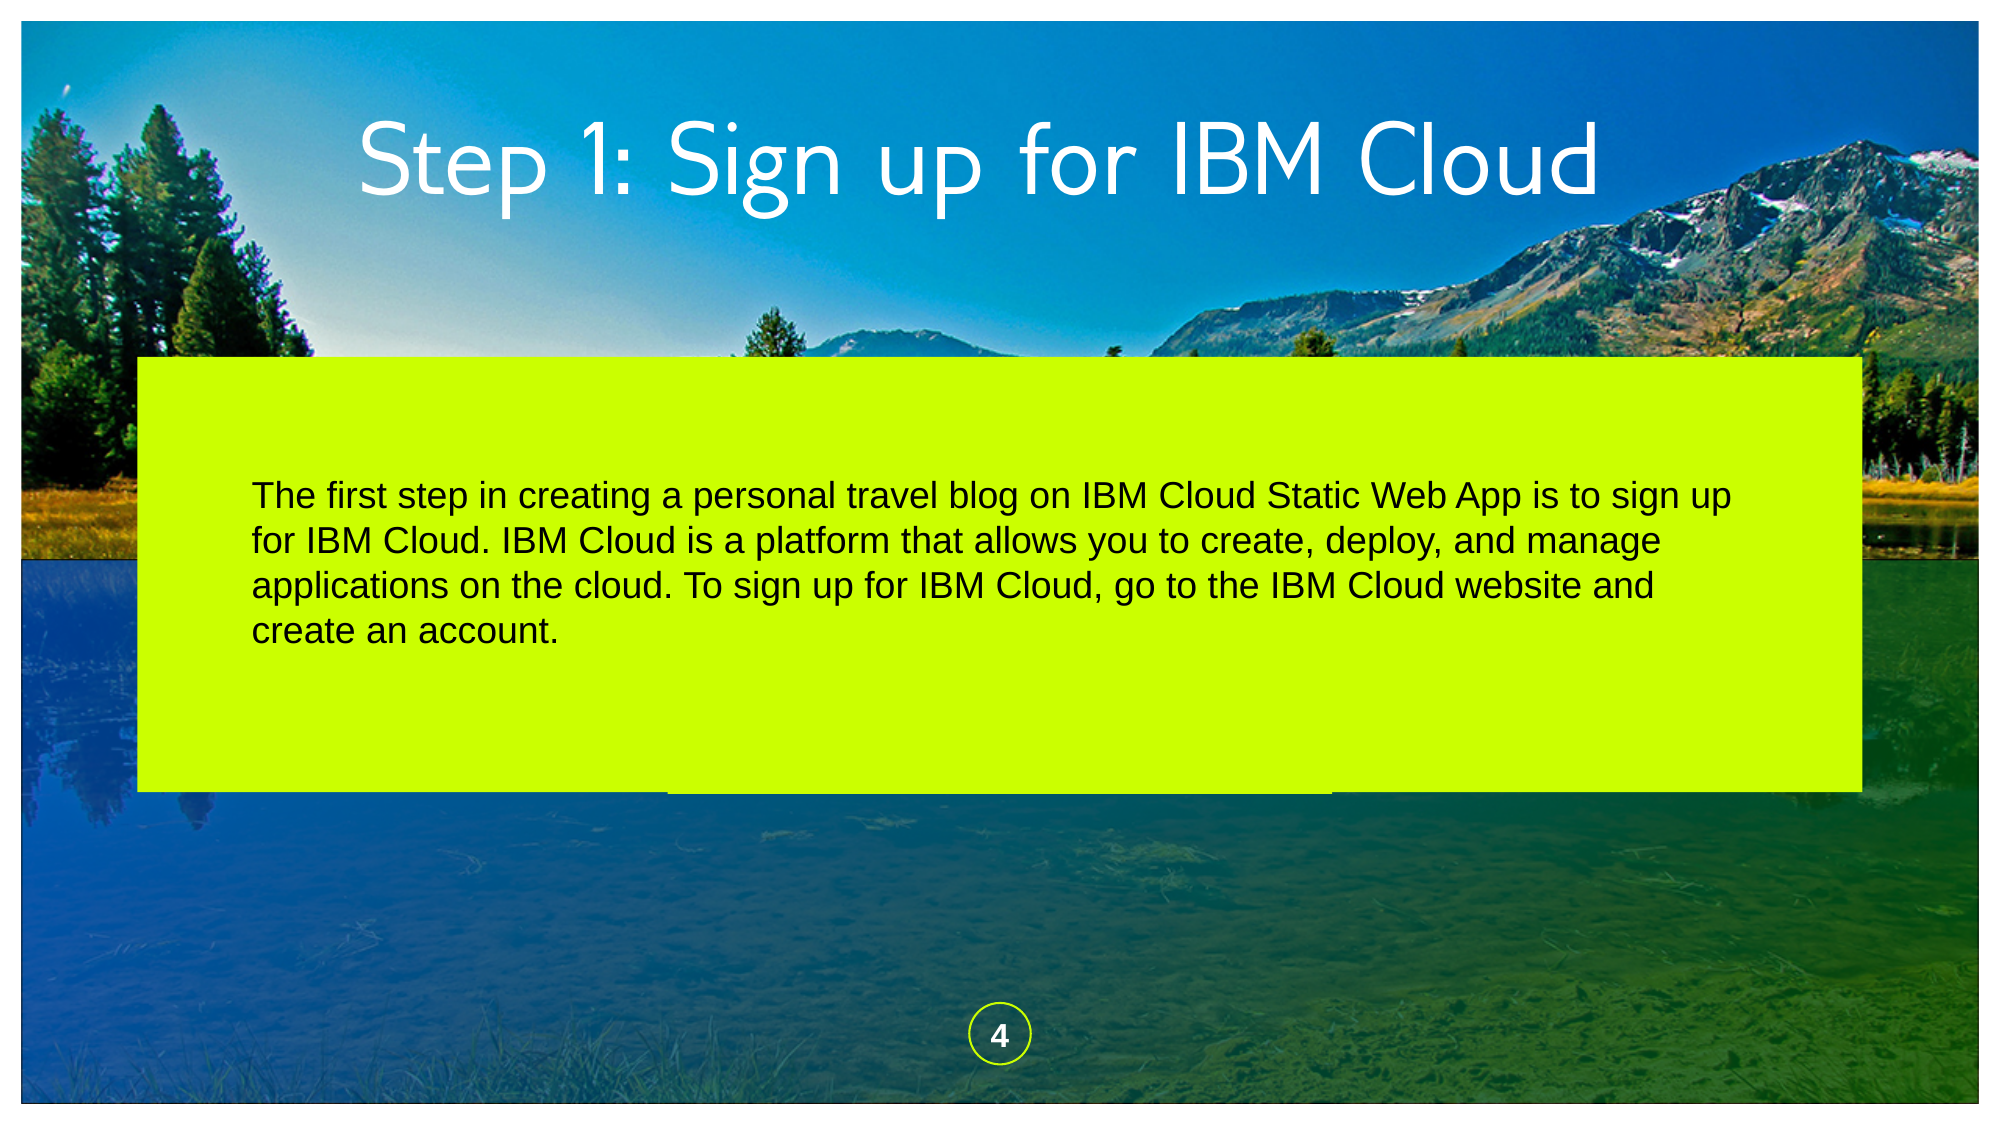

# Step 1: Sign up for IBM Cloud

The first step in creating a personal travel blog on IBM Cloud Static Web App is to sign up for IBM Cloud. IBM Cloud is a platform that allows you to create, deploy, and manage applications on the cloud. To sign up for IBM Cloud, go to the IBM Cloud website and create an account.

4